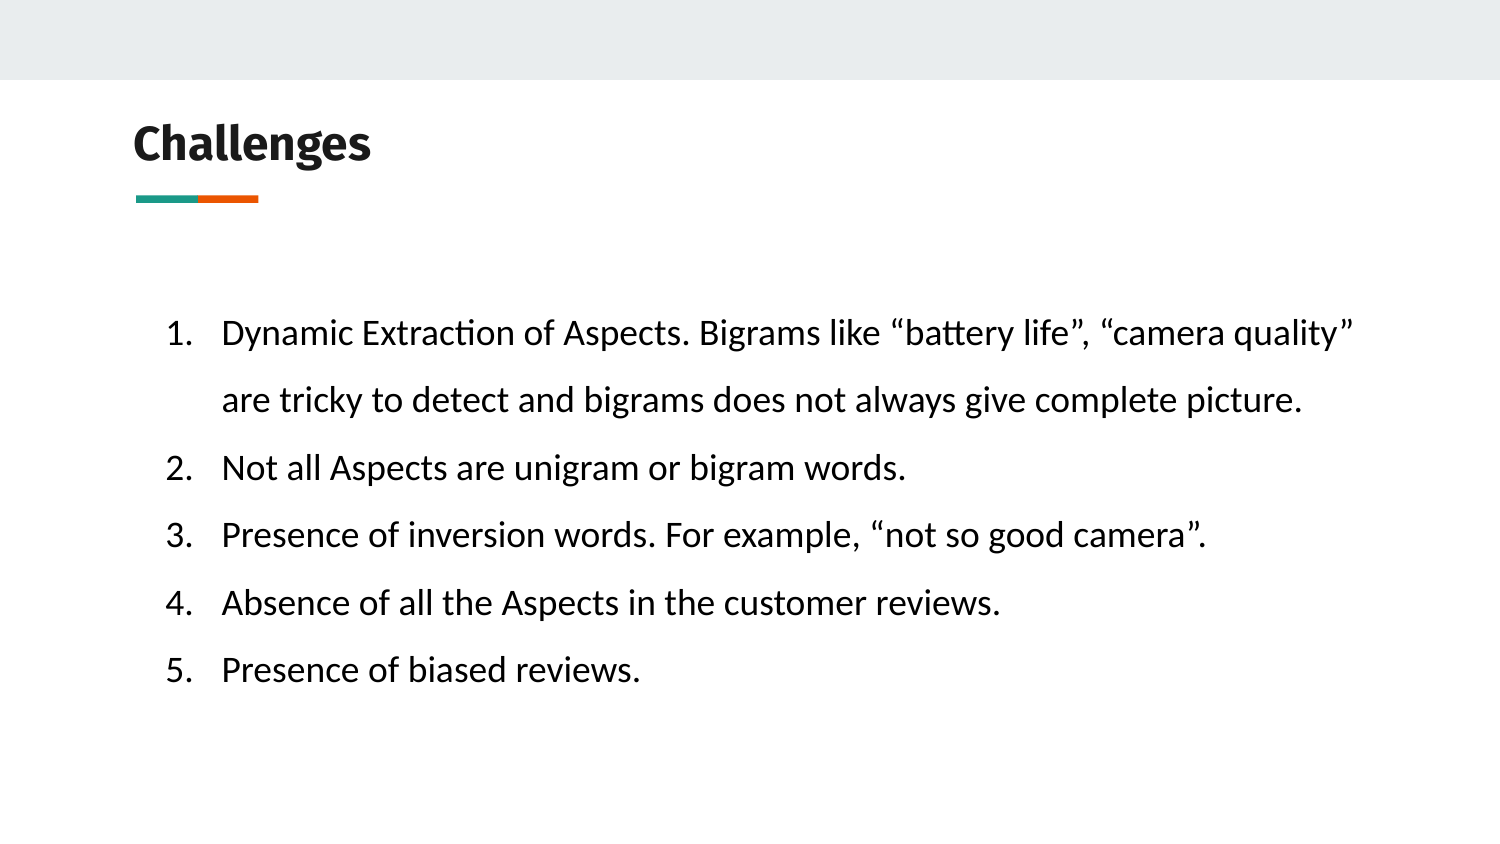

# Challenges
Dynamic Extraction of Aspects. Bigrams like “battery life”, “camera quality” are tricky to detect and bigrams does not always give complete picture.
Not all Aspects are unigram or bigram words.
Presence of inversion words. For example, “not so good camera”.
Absence of all the Aspects in the customer reviews.
Presence of biased reviews.